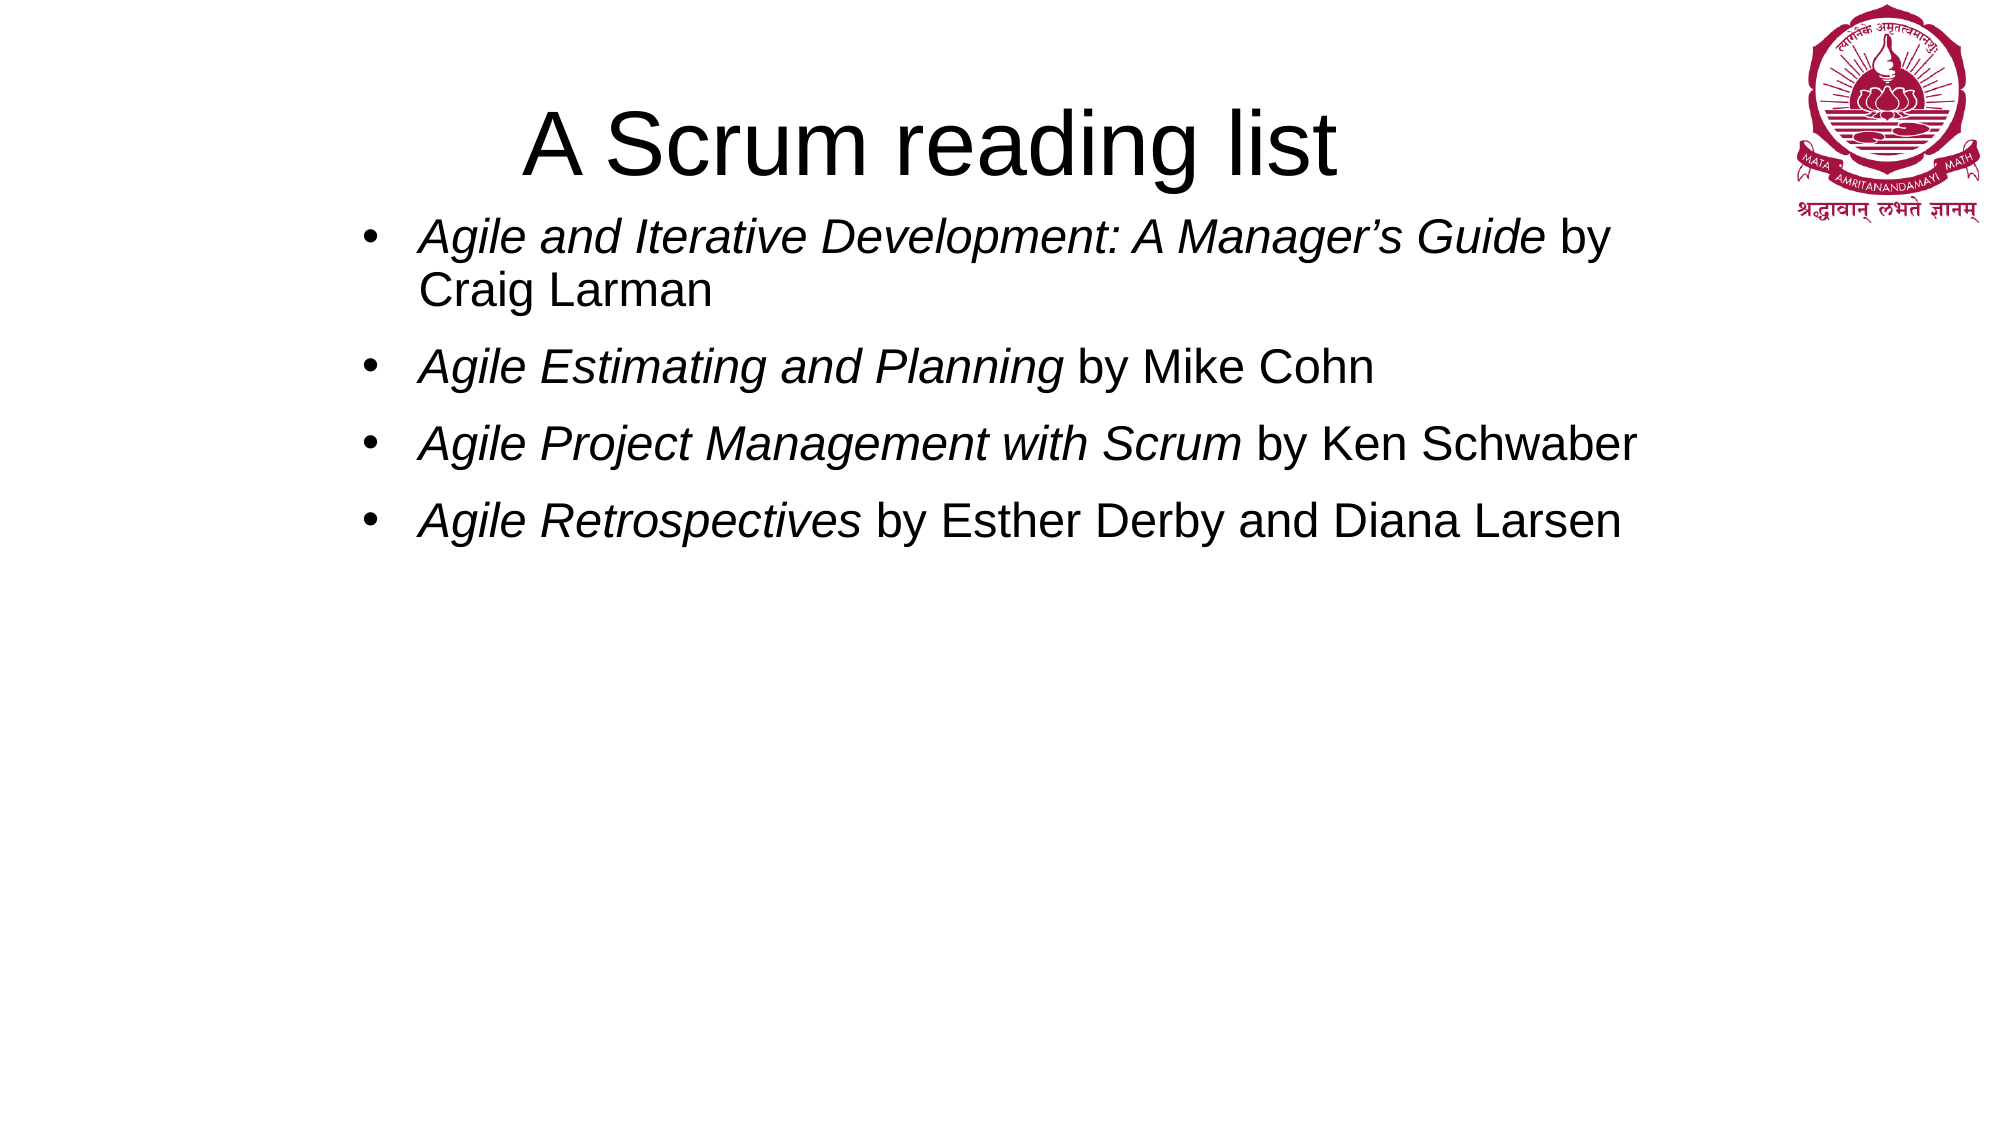

# A Scrum reading list
Agile and Iterative Development: A Manager’s Guide by Craig Larman
Agile Estimating and Planning by Mike Cohn
Agile Project Management with Scrum by Ken Schwaber
Agile Retrospectives by Esther Derby and Diana Larsen